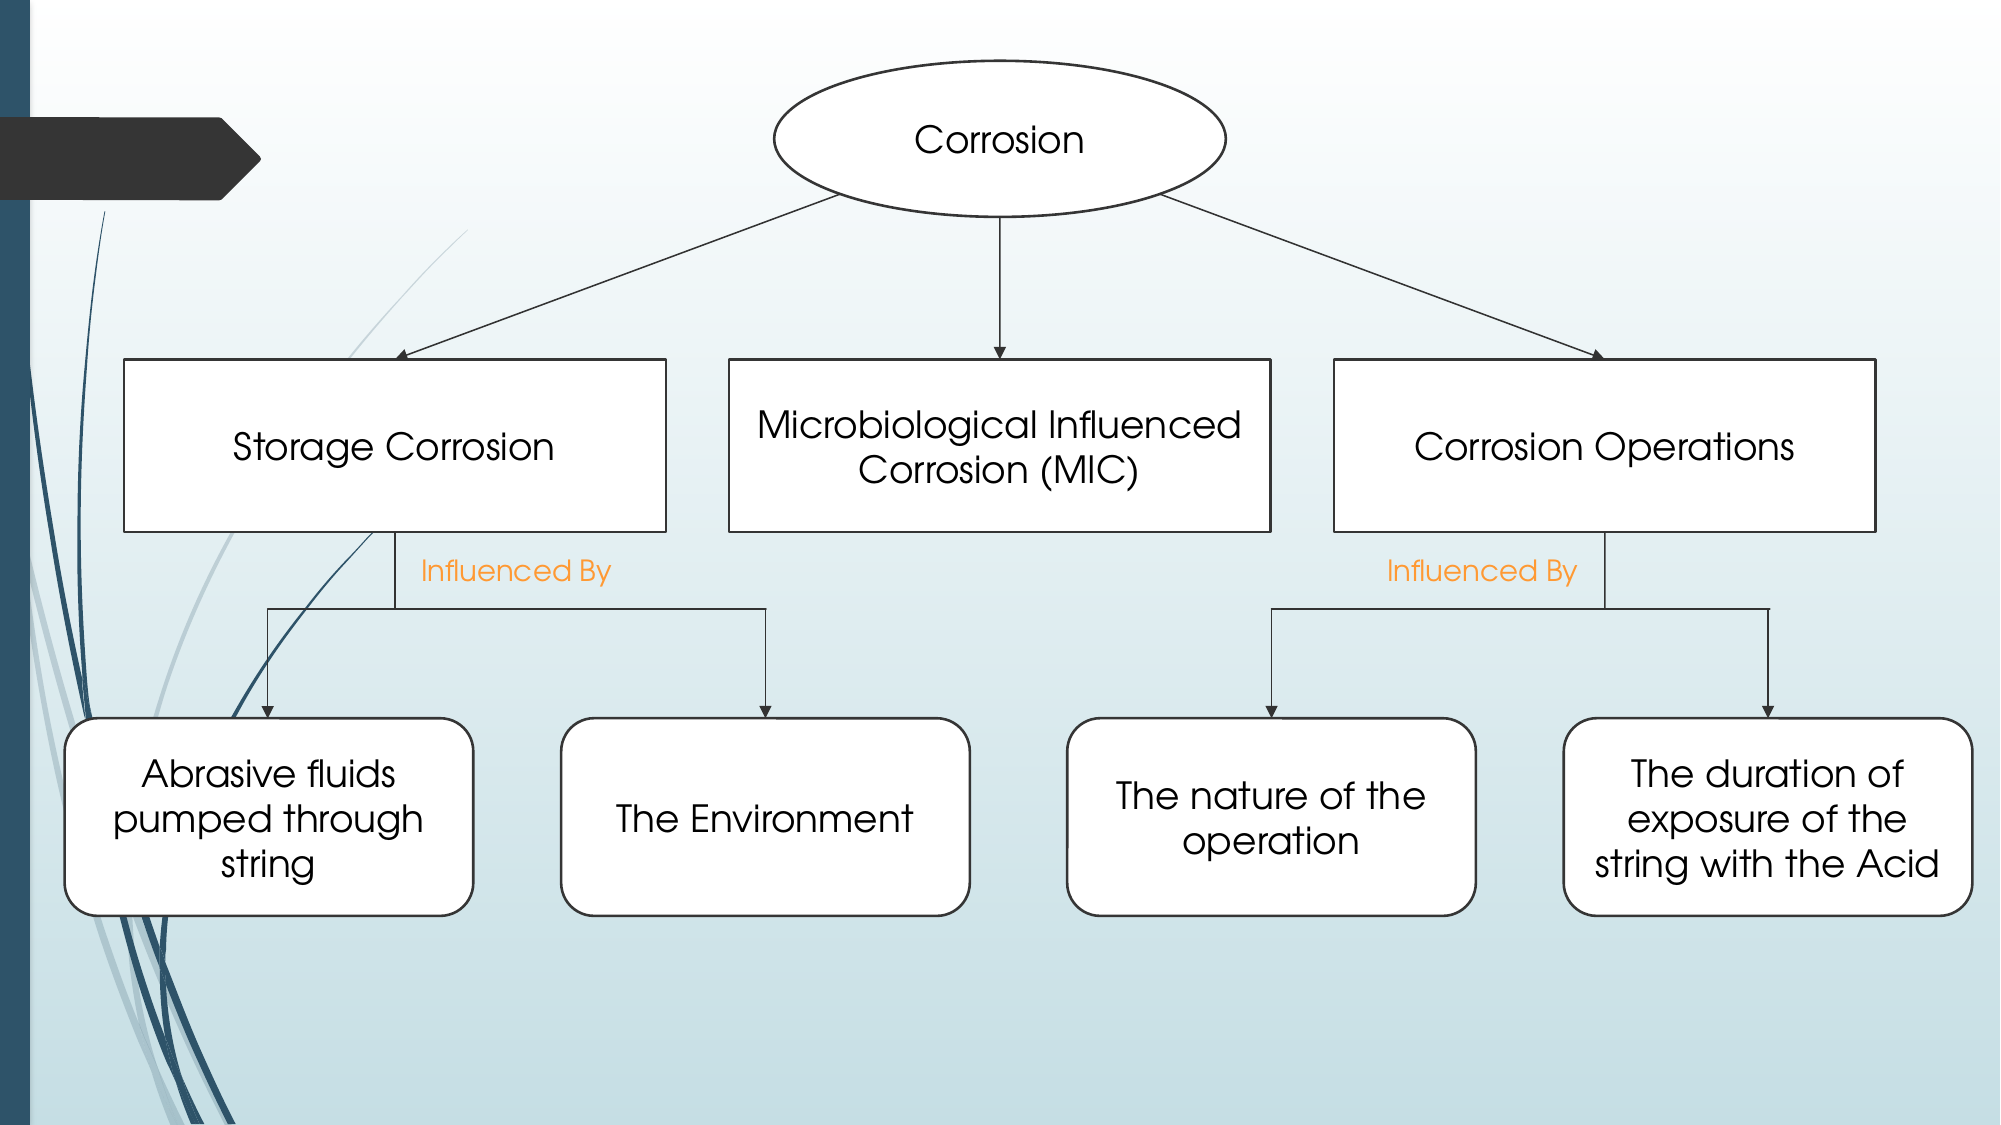

Corrosion
Storage Corrosion
Microbiological Influenced Corrosion (MIC)
Corrosion Operations
Influenced By
Influenced By
Abrasive fluids pumped through string
The Environment
The nature of the operation
The duration of exposure of the string with the Acid